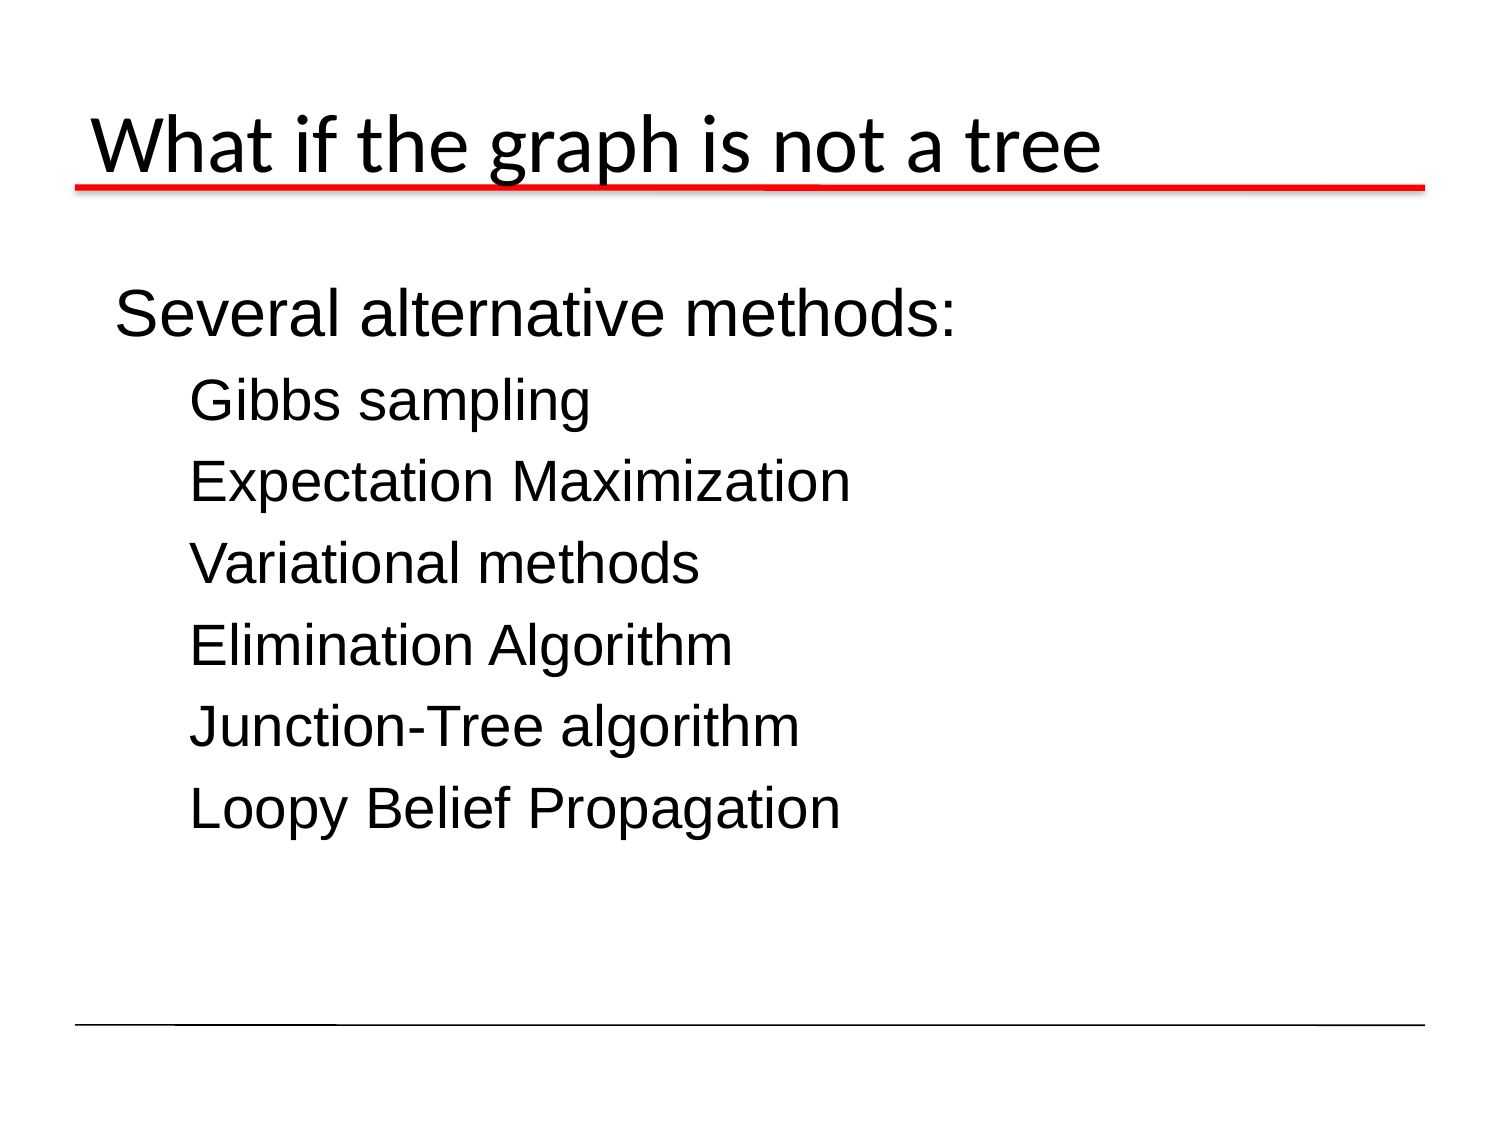

# What if the graph is not a tree
Several alternative methods:
Gibbs sampling
Expectation Maximization
Variational methods
Elimination Algorithm
Junction-Tree algorithm
Loopy Belief Propagation